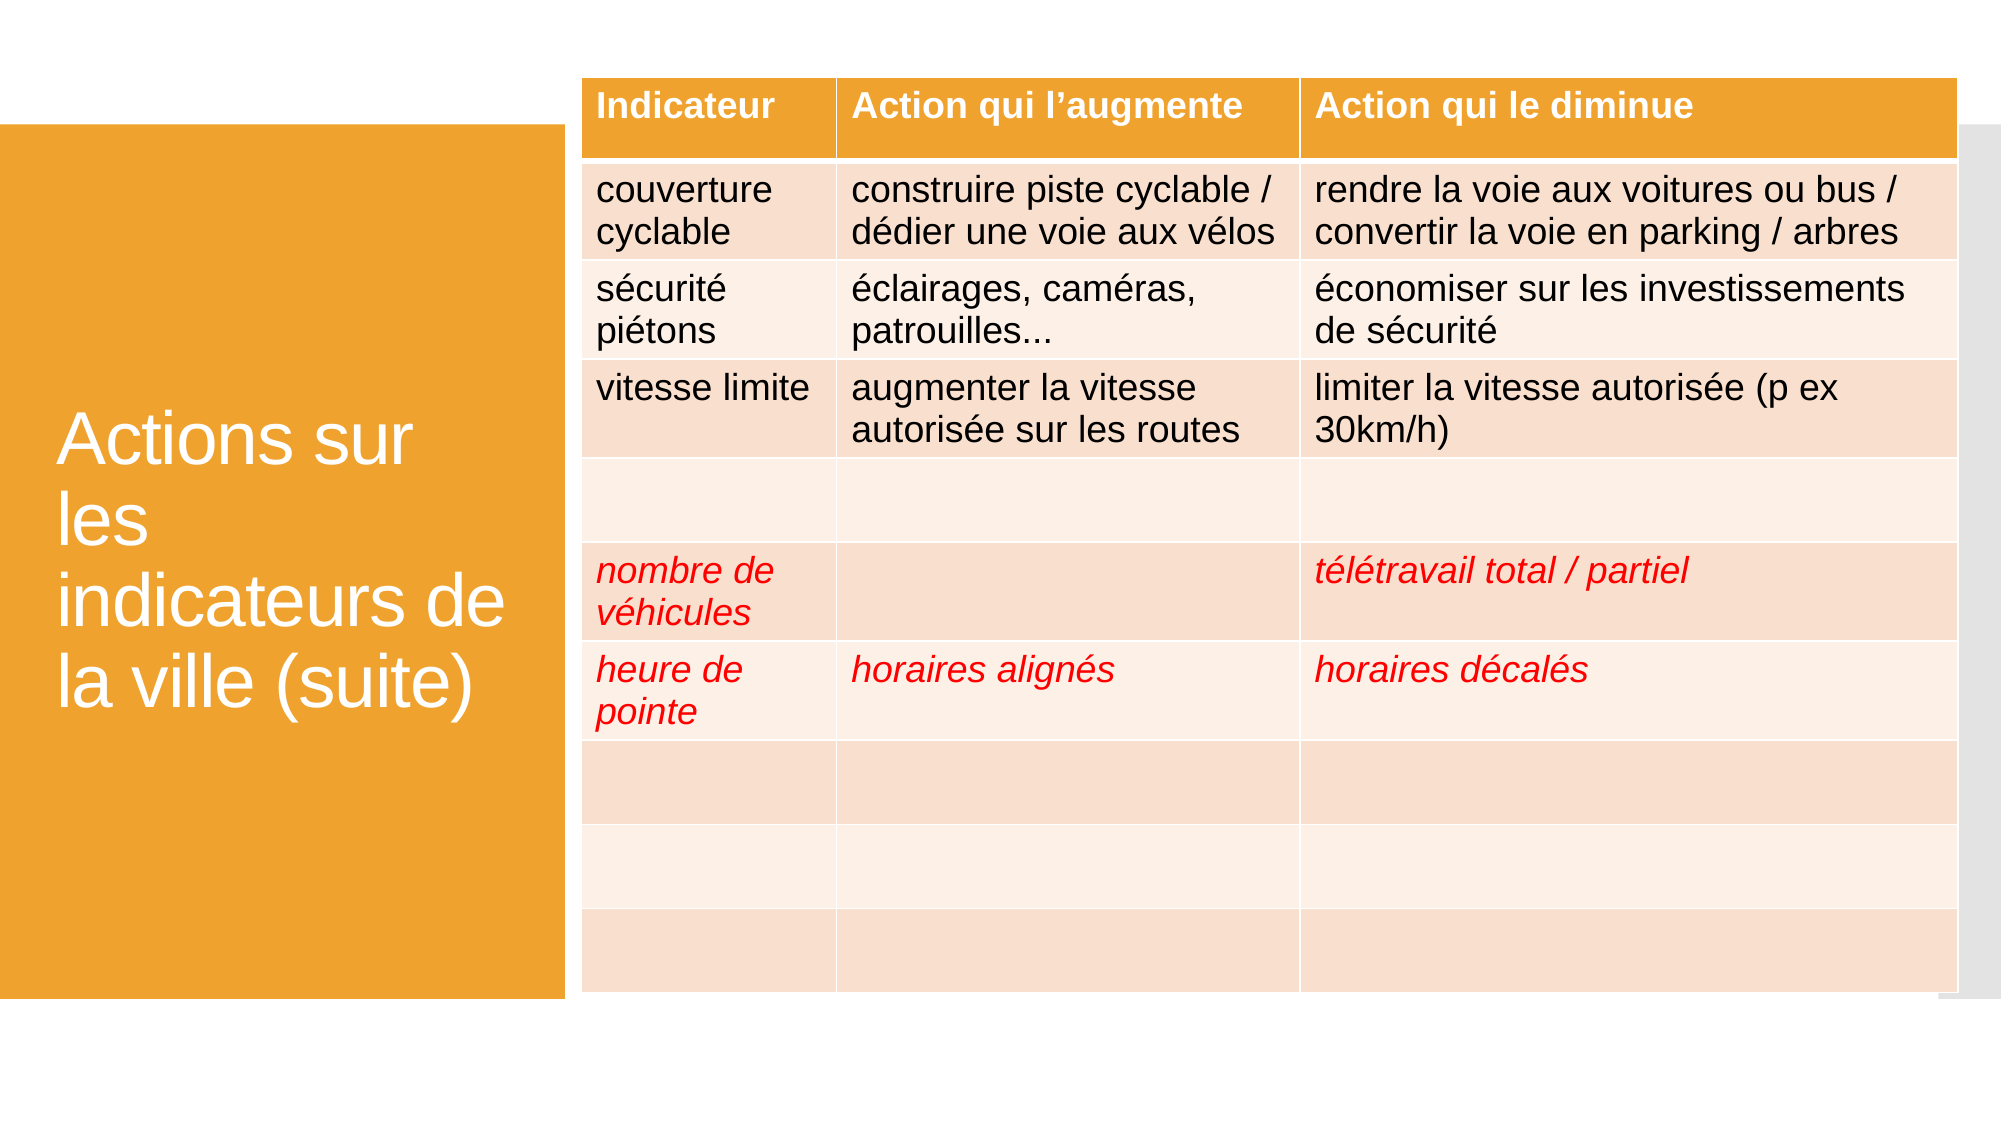

| Indicateur | Action qui l’augmente | Action qui le diminue |
| --- | --- | --- |
| couverture cyclable | construire piste cyclable / dédier une voie aux vélos | rendre la voie aux voitures ou bus / convertir la voie en parking / arbres |
| sécurité piétons | éclairages, caméras, patrouilles... | économiser sur les investissements de sécurité |
| vitesse limite | augmenter la vitesse autorisée sur les routes | limiter la vitesse autorisée (p ex 30km/h) |
|  |  |  |
| nombre de véhicules |  | télétravail total / partiel |
| heure de pointe | horaires alignés | horaires décalés |
|  |  |  |
|  |  |  |
|  |  |  |

# Actions sur les indicateurs de la ville (suite)